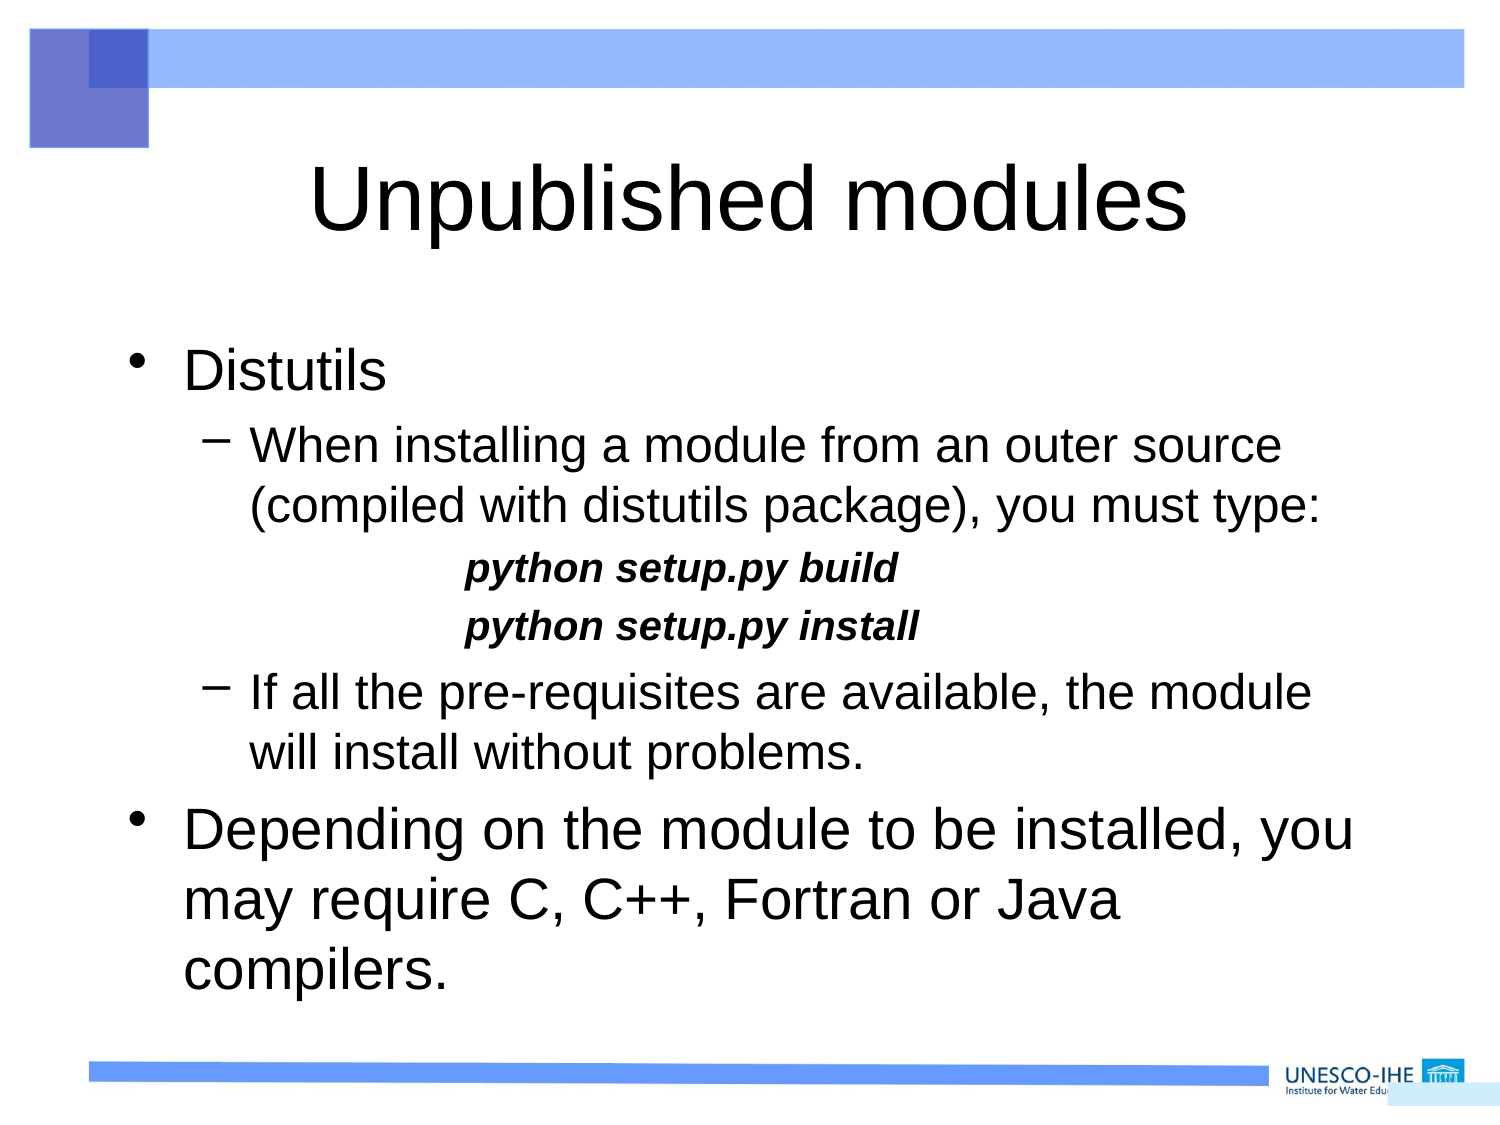

# Unpublished modules
Distutils
When installing a module from an outer source (compiled with distutils package), you must type:
		python setup.py build
		python setup.py install
If all the pre-requisites are available, the module will install without problems.
Depending on the module to be installed, you may require C, C++, Fortran or Java compilers.